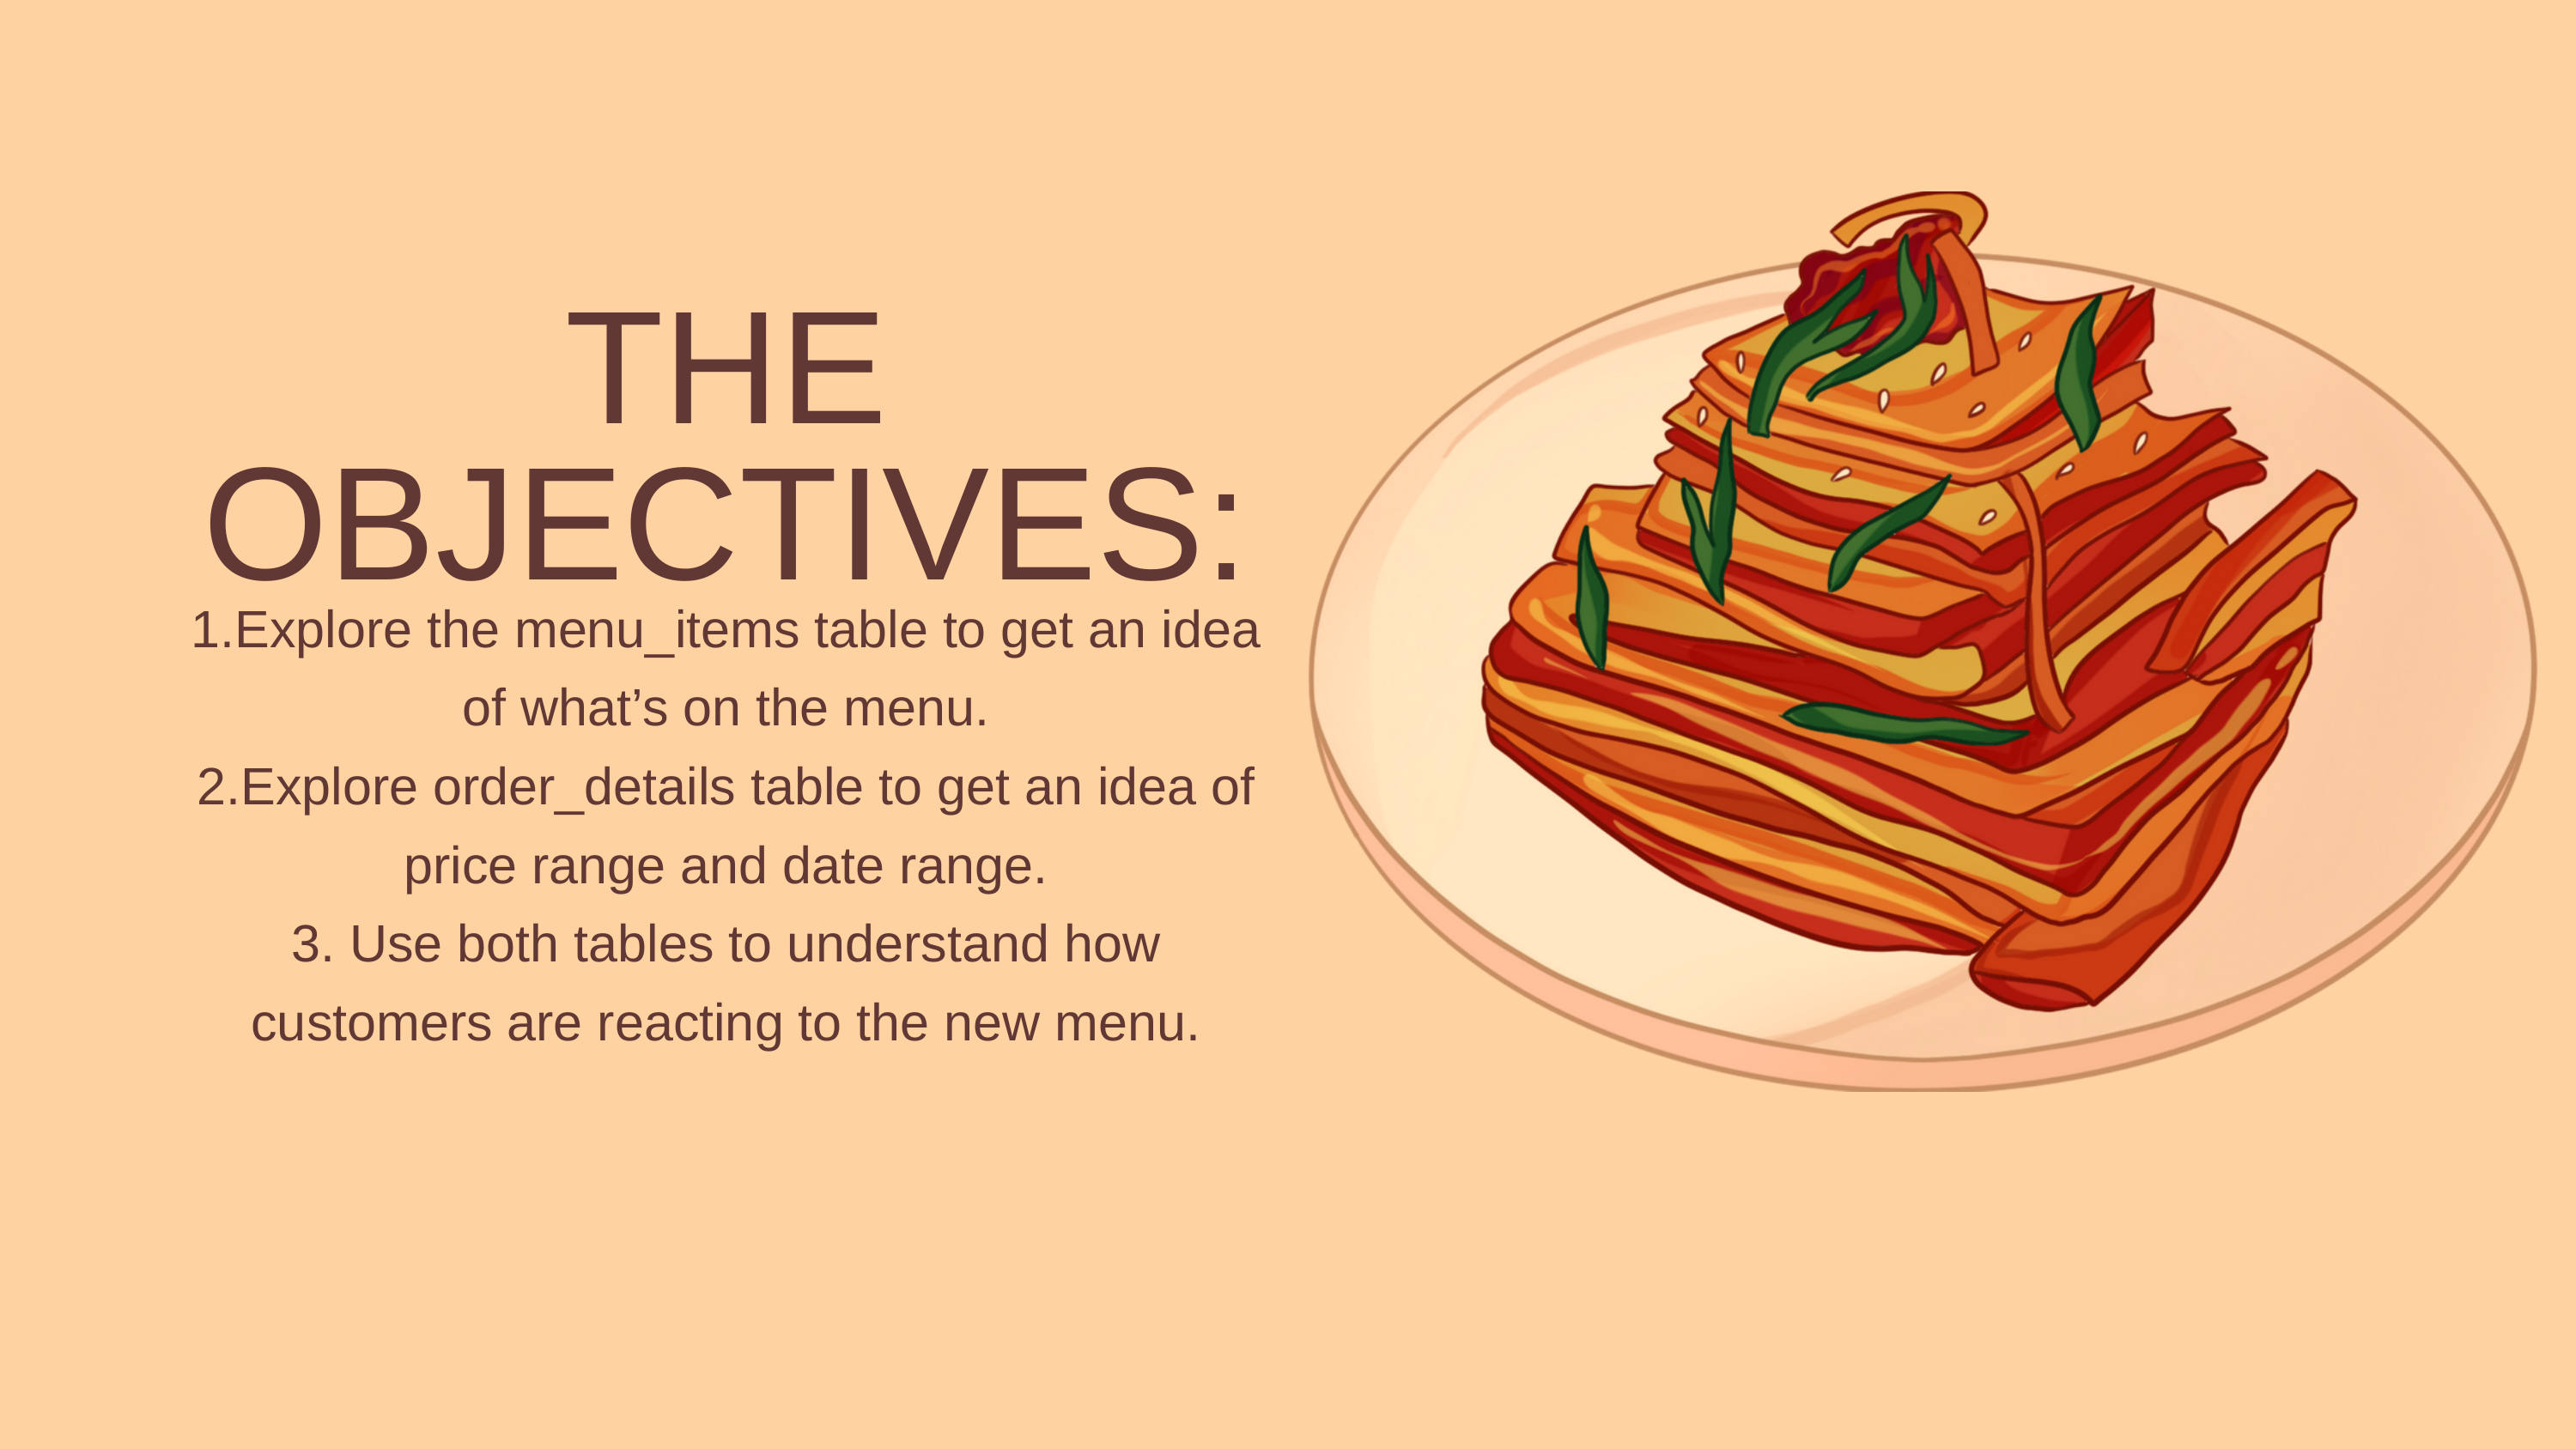

THE OBJECTIVES:

1.Explore the menu_items table to get an idea of what’s on the menu.
2.Explore order_details table to get an idea of price range and date range.
3. Use both tables to understand how customers are reacting to the new menu.